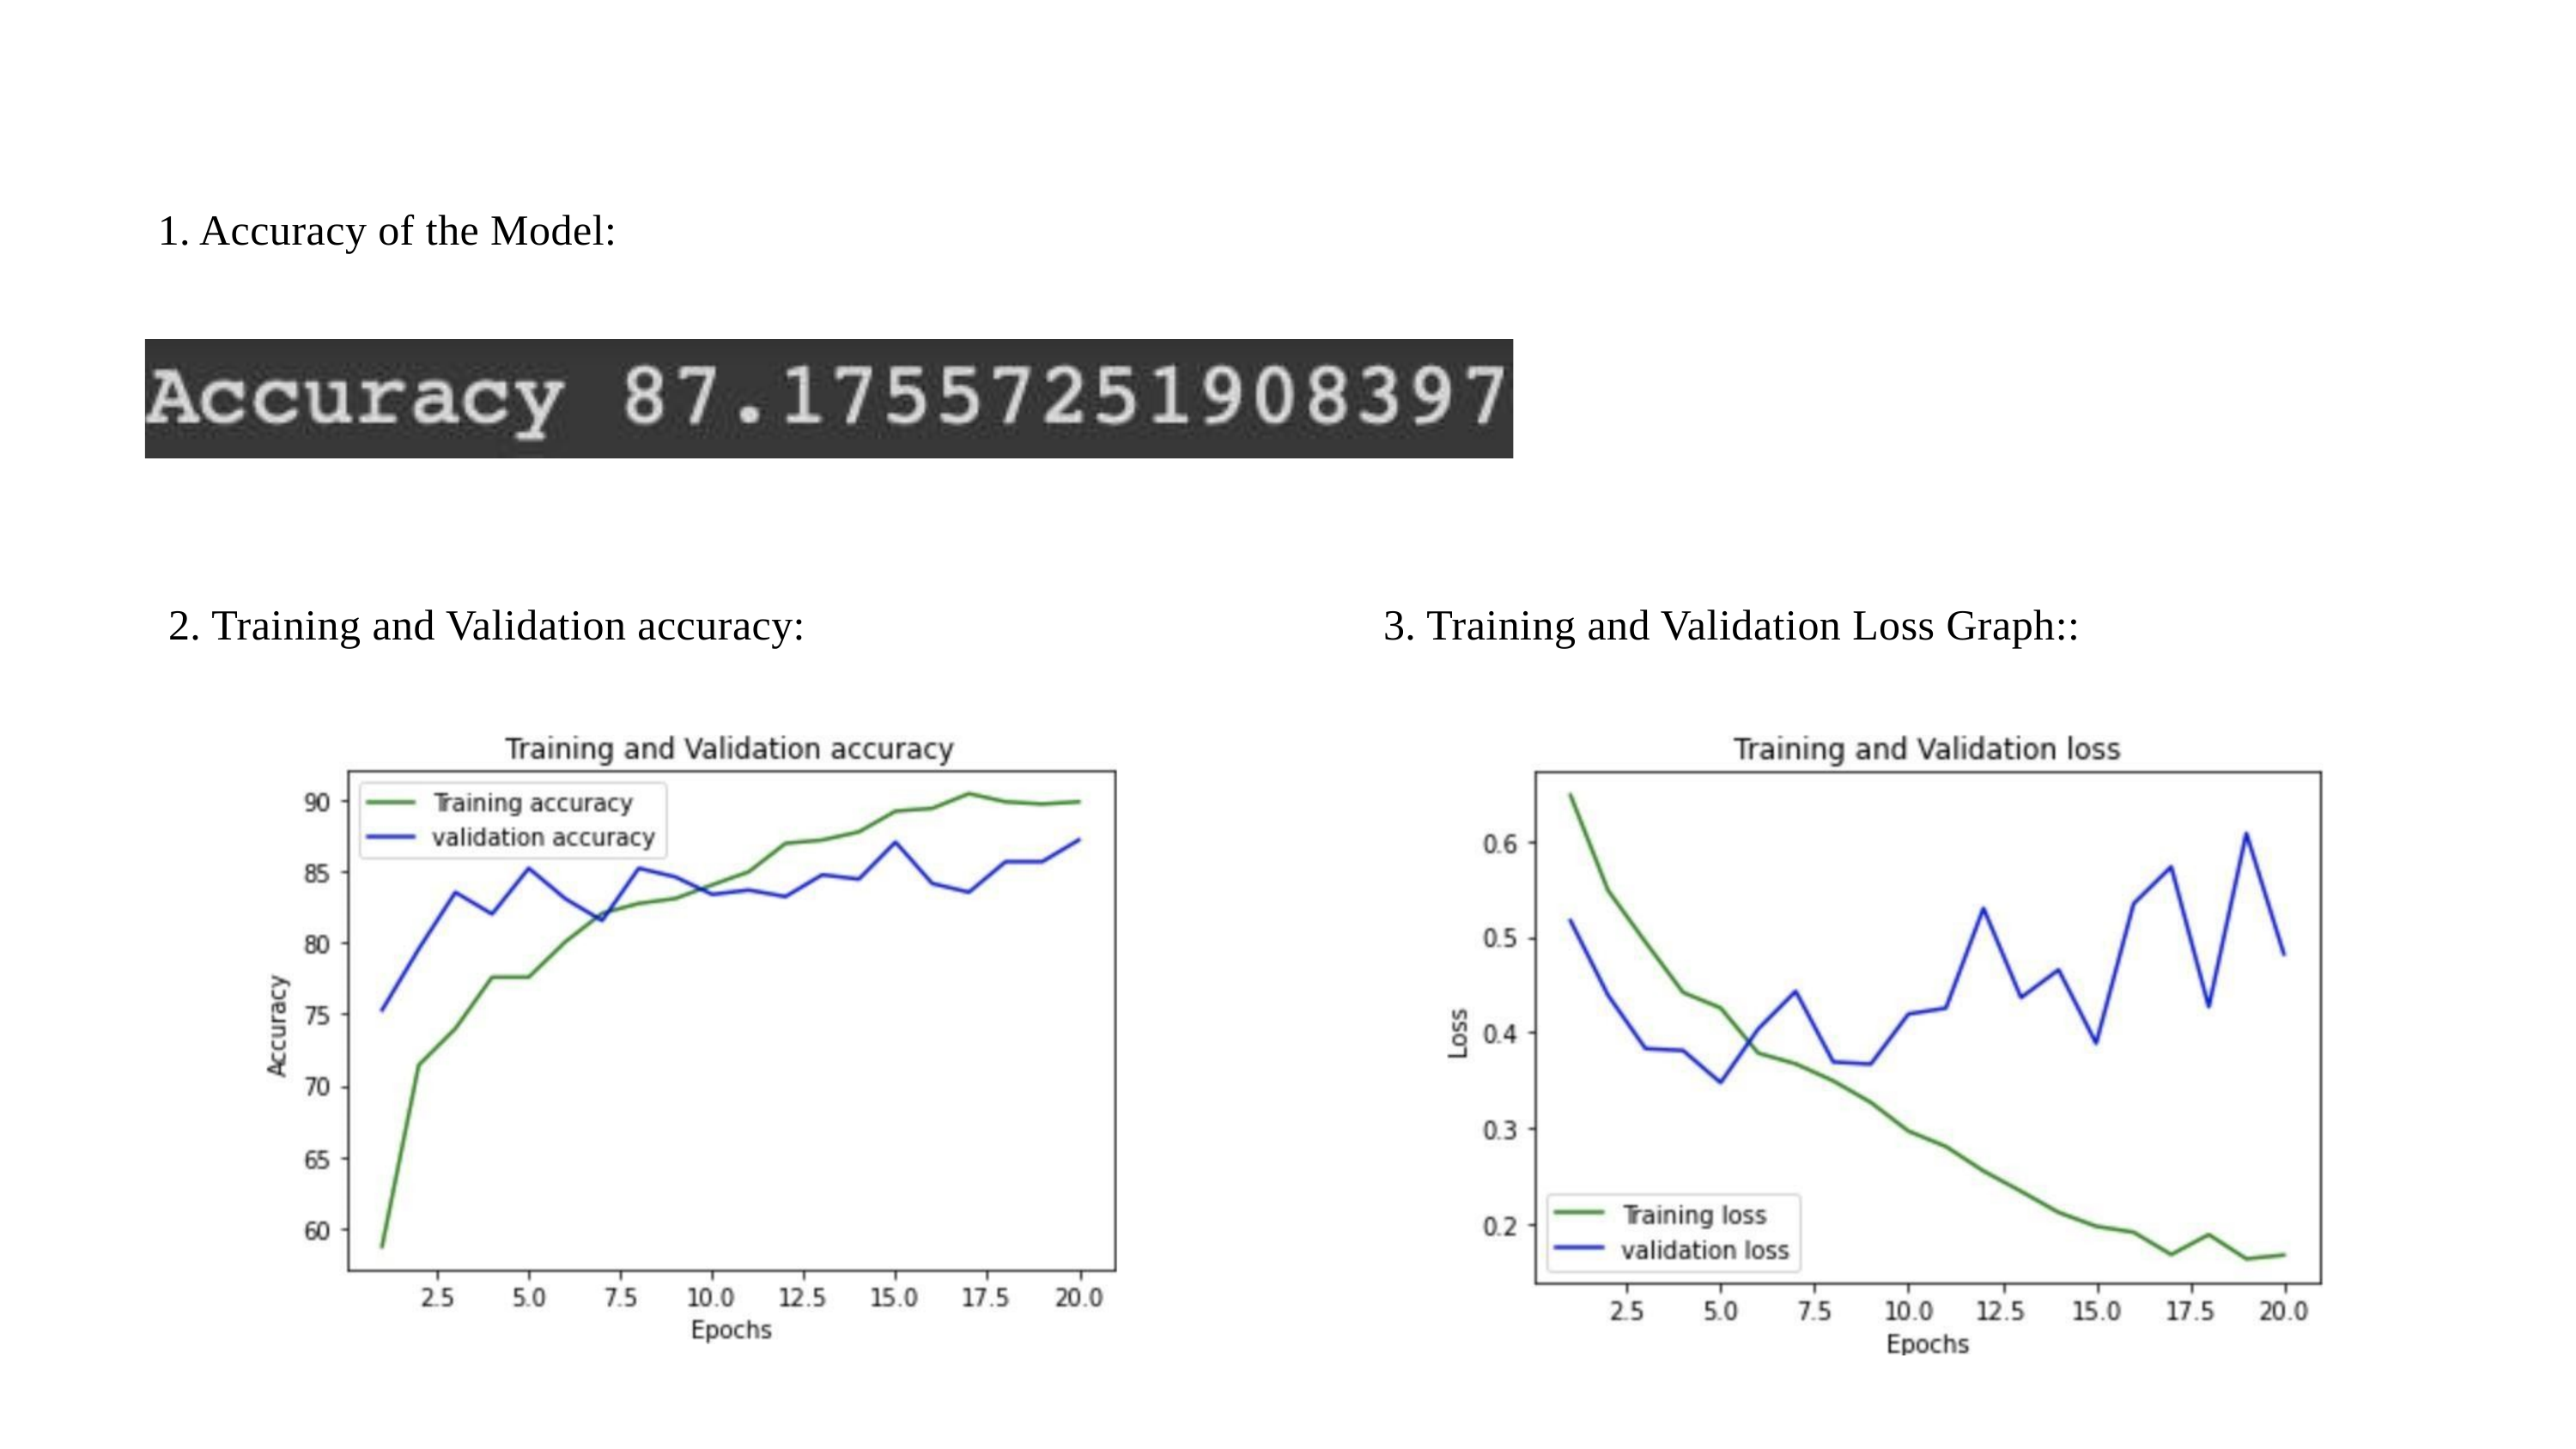

1. Accuracy of the Model:

2. Training and Validation accuracy:
3. Training and Validation Loss Graph::